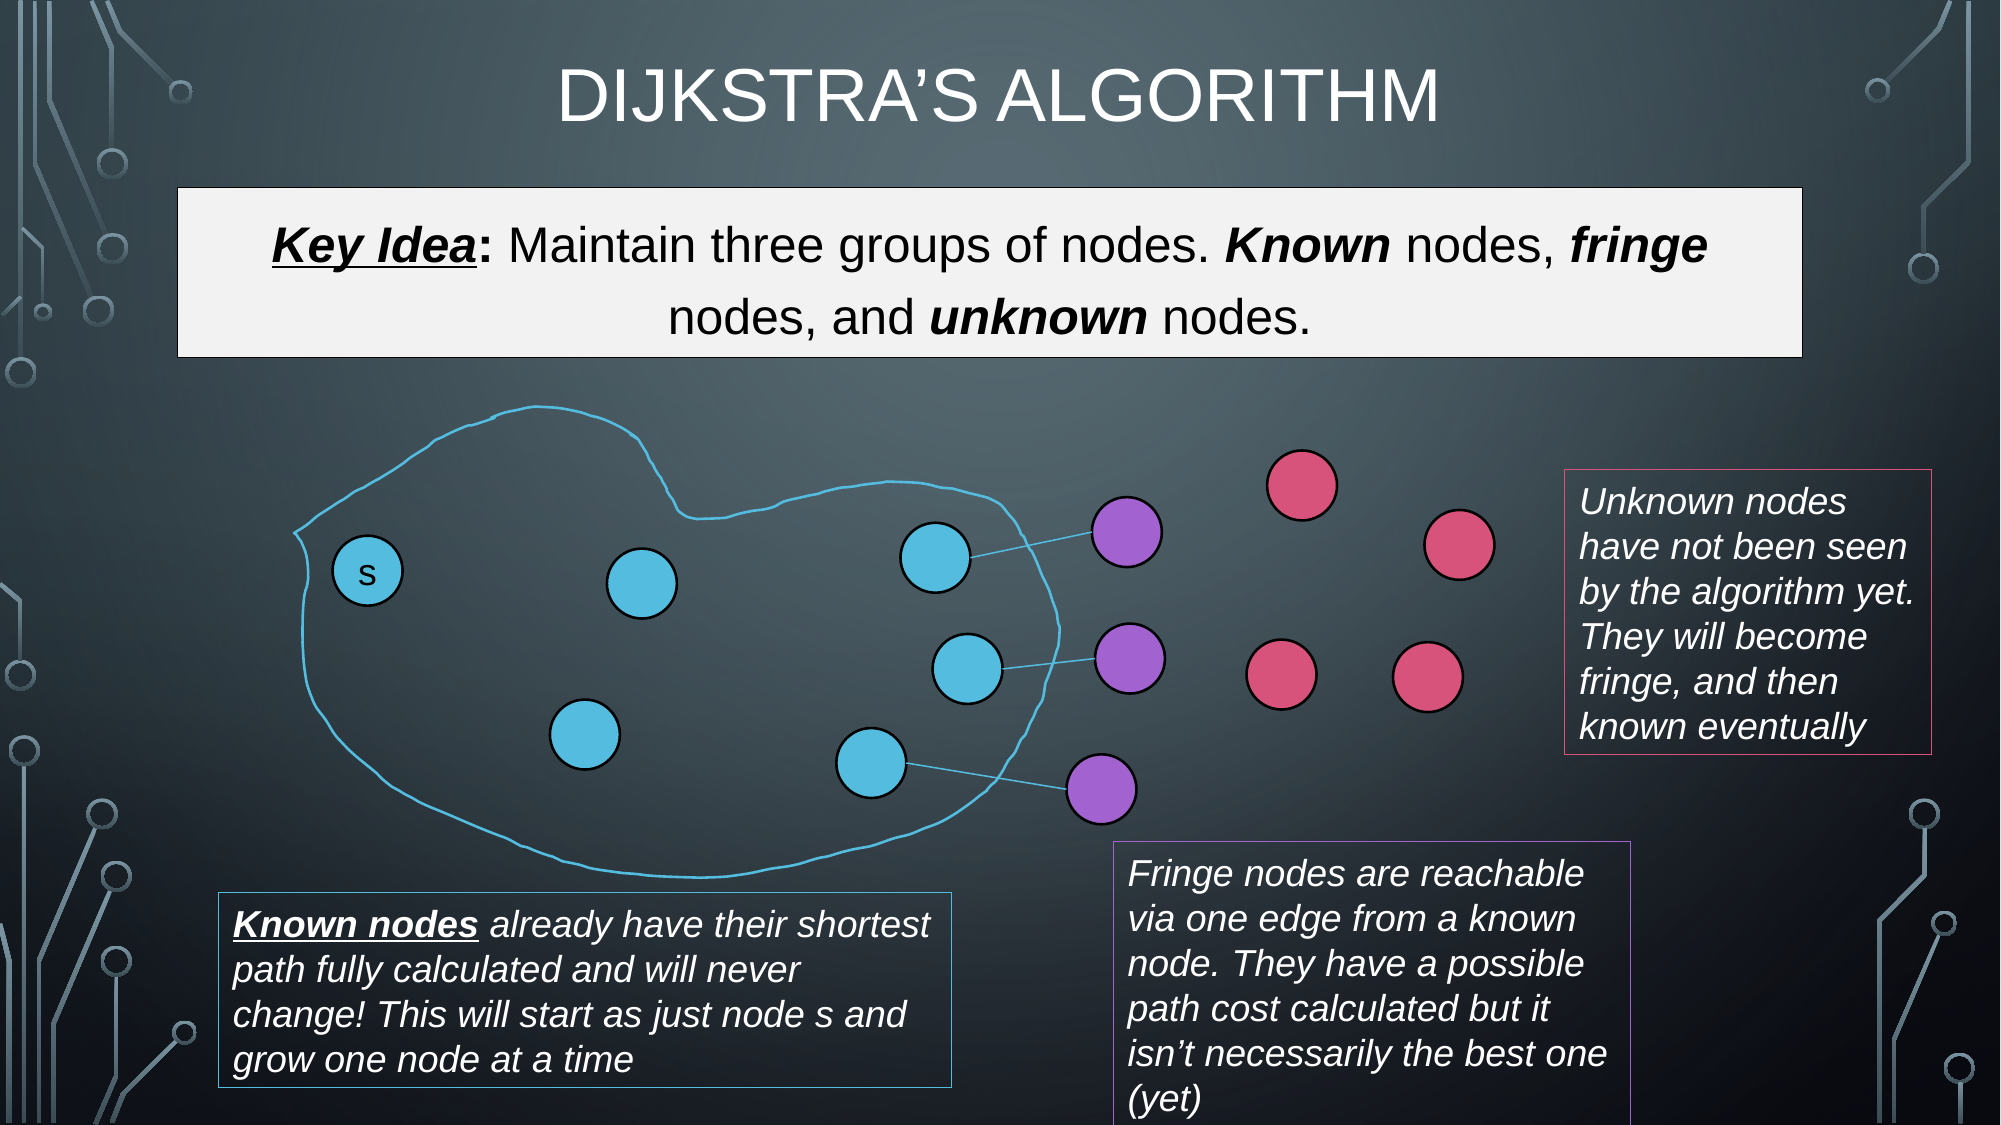

# Dijkstra’s Algorithm
Key Idea: Maintain three groups of nodes. Known nodes, fringe nodes, and unknown nodes.

s

Unknown nodes have not been seen by the algorithm yet. They will become fringe, and then known eventually
Fringe nodes are reachable via one edge from a known node. They have a possible path cost calculated but it isn’t necessarily the best one (yet)
Known nodes already have their shortest path fully calculated and will never change! This will start as just node s and grow one node at a time